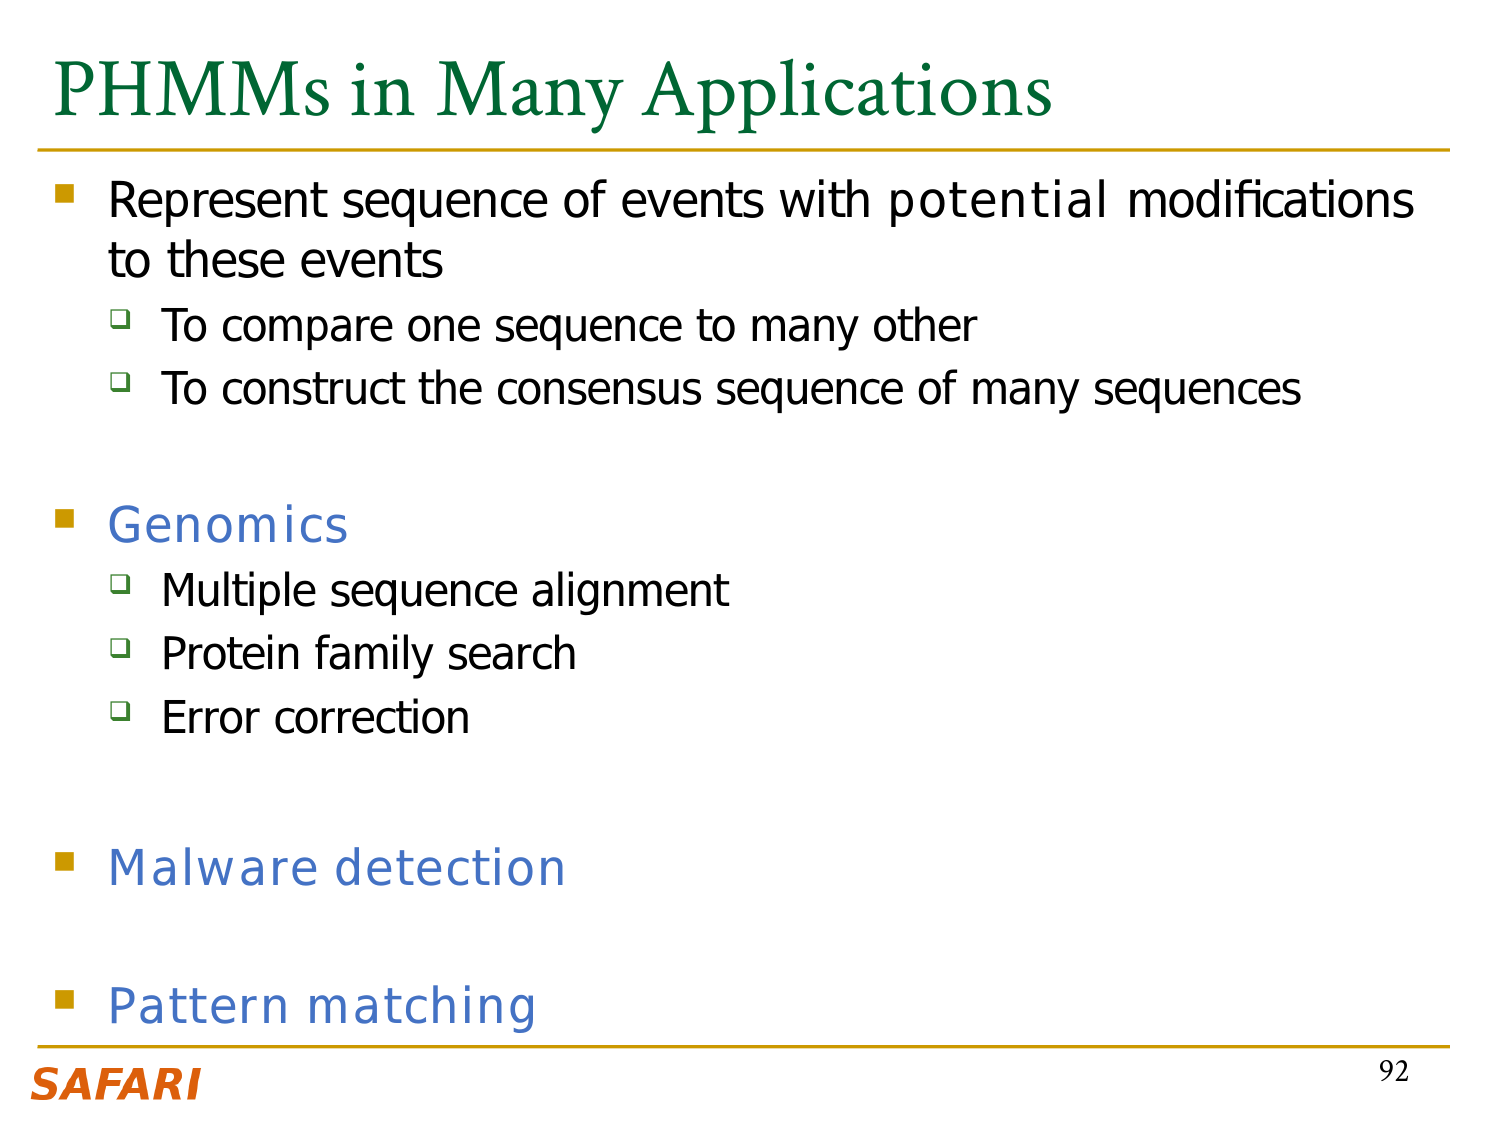

# PHMMs in Many Applications
Represent sequence of events with potential modifications to these events
To compare one sequence to many other
To construct the consensus sequence of many sequences

Genomics
Multiple sequence alignment
Protein family search
Error correction

Malware detection

Pattern matching
92